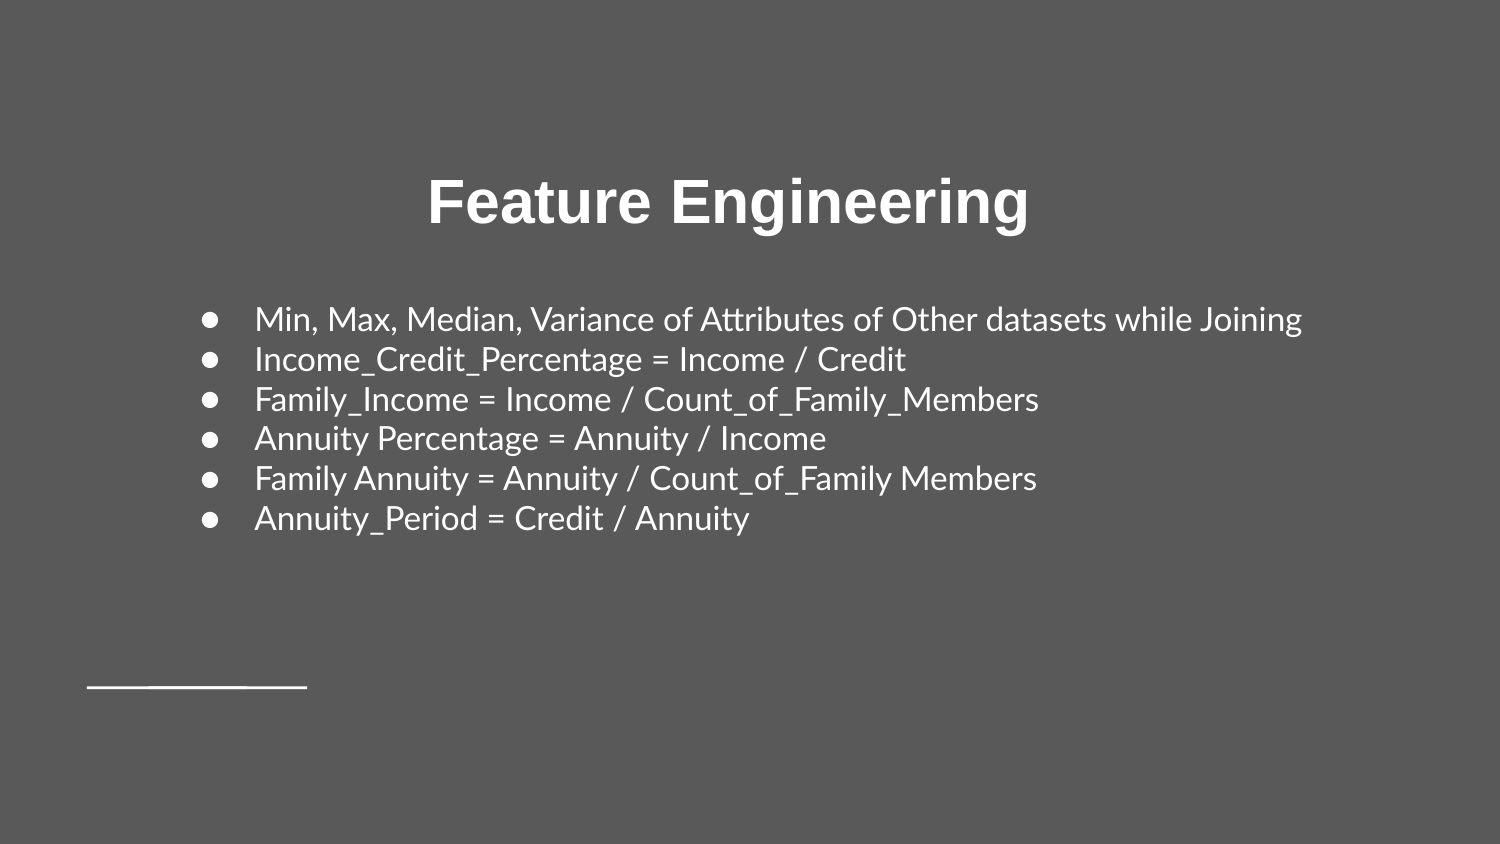

# Feature Engineering
Min, Max, Median, Variance of Attributes of Other datasets while Joining
Income_Credit_Percentage = Income / Credit
Family_Income = Income / Count_of_Family_Members
Annuity Percentage = Annuity / Income
Family Annuity = Annuity / Count_of_Family Members
Annuity_Period = Credit / Annuity